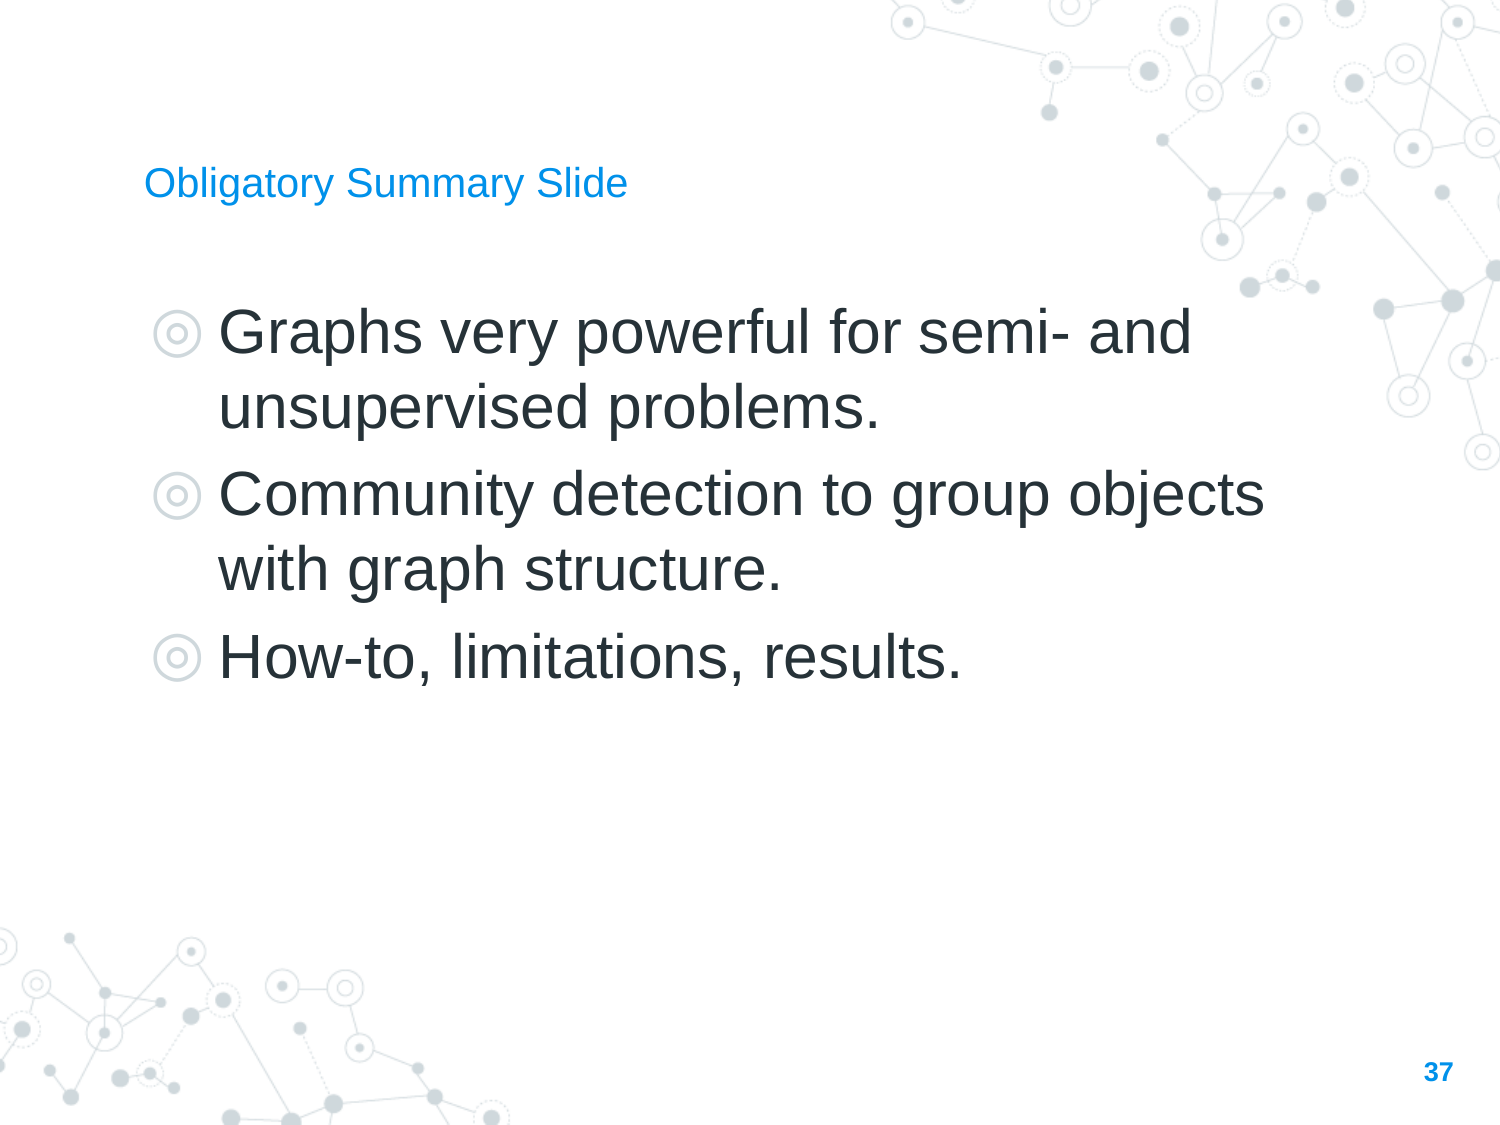

# Obligatory Summary Slide
Graphs very powerful for semi- and unsupervised problems.
Community detection to group objects with graph structure.
How-to, limitations, results.

37